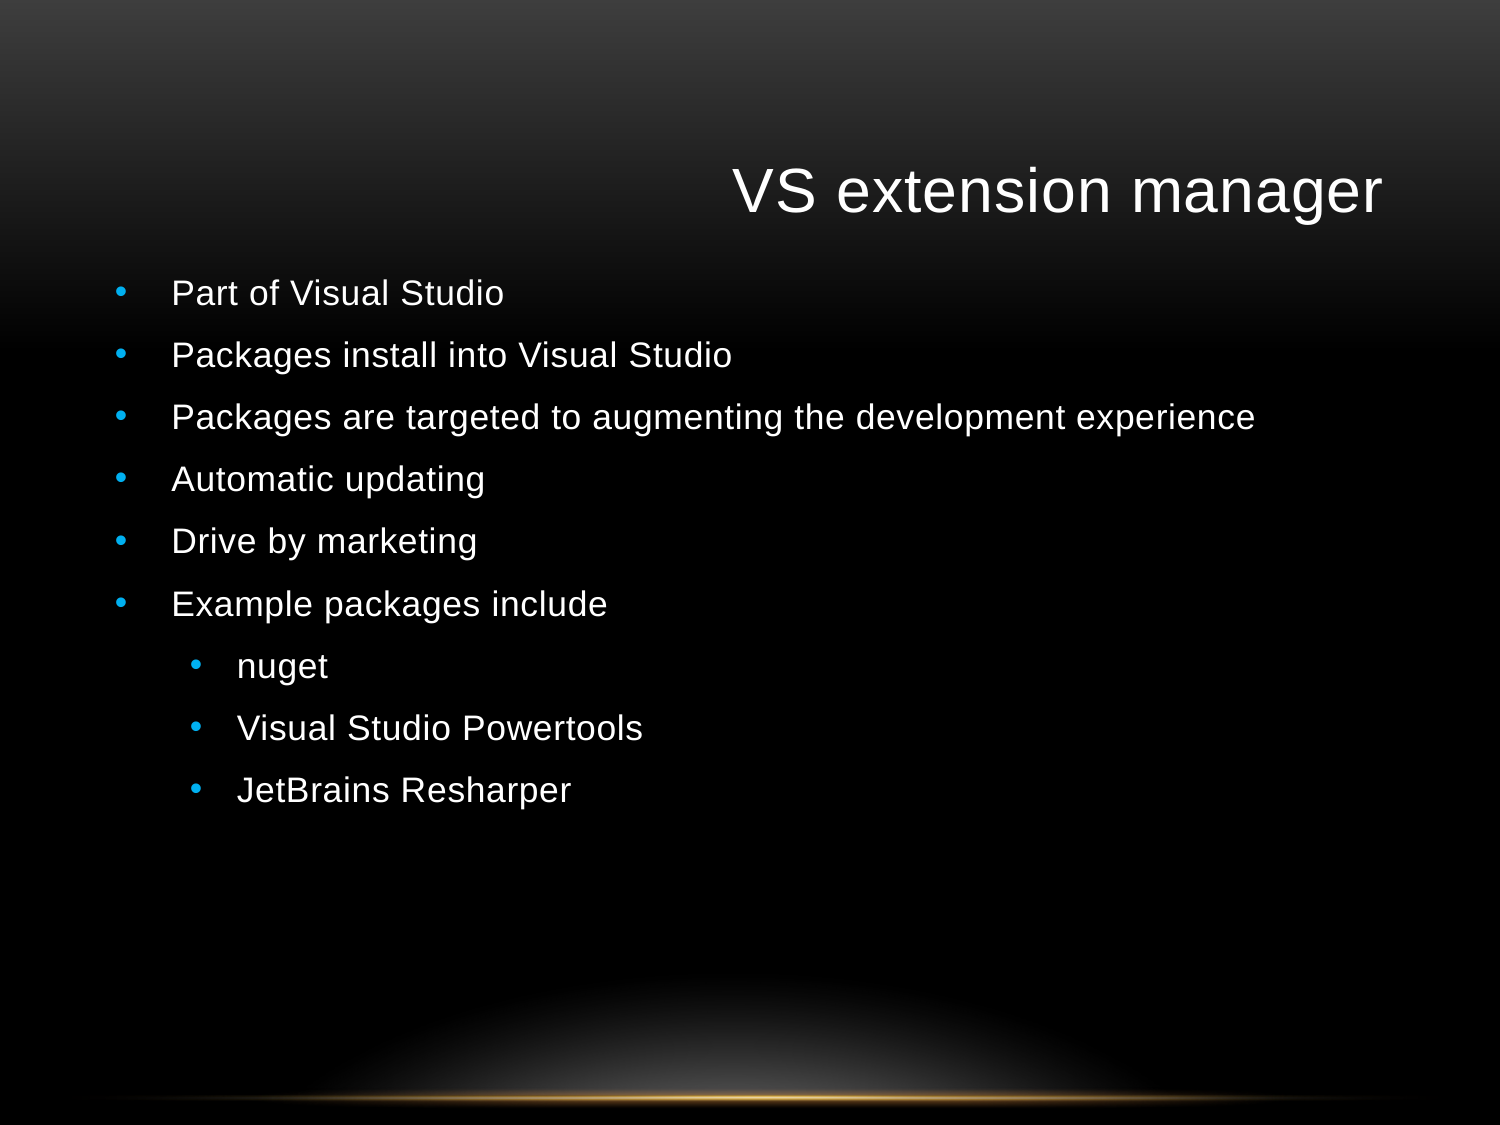

# VS extension manager
Part of Visual Studio
Packages install into Visual Studio
Packages are targeted to augmenting the development experience
Automatic updating
Drive by marketing
Example packages include
nuget
Visual Studio Powertools
JetBrains Resharper